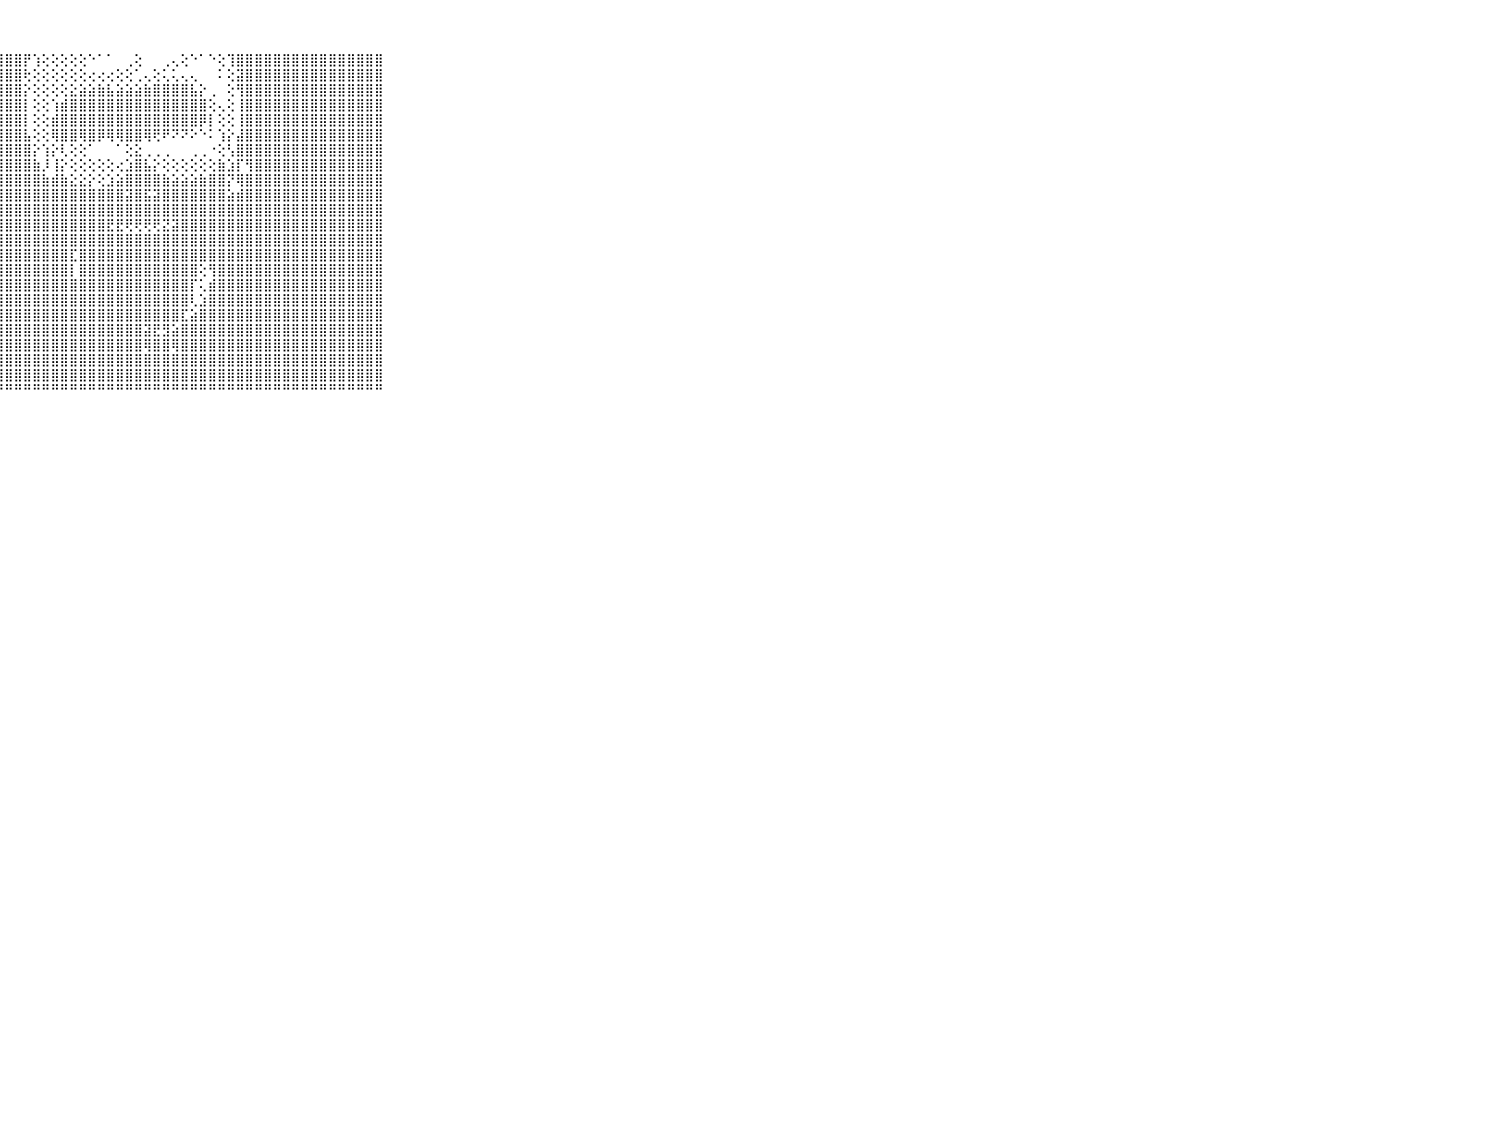

⠀⠀⠀⠀⠀⠀⠀⠀⠀⠀⠀⣿⣿⣿⣿⣿⣿⣿⣿⣿⣿⣿⣿⣿⣿⣿⣿⣿⣿⣿⡟⢱⢕⢕⢕⢕⢕⠑⠁⠁⠀⢀⢕⠀⠀⢀⢄⢕⠑⠁⠑⢕⢹⣿⣿⣿⣿⣿⣿⣿⣿⣿⣿⣿⣿⣿⣿⣿⣿⠀⠀⠀⠀⠀⠀⠀⠀⠀⠀⠀⠀
⠀⠀⠀⠀⠀⠀⠀⠀⠀⠀⠀⣿⣿⣿⣿⣿⣿⣿⣿⣿⣿⣿⣿⣿⣿⣿⣿⣿⣿⣿⢗⢕⢕⢕⢕⢕⢕⢔⢔⢔⢕⢕⢁⢄⢕⢅⢅⢄⢄⠀⠀⠅⢕⣽⣿⣿⣿⣿⣿⣿⣿⣿⣿⣿⣿⣿⣿⣿⣿⠀⠀⠀⠀⠀⠀⠀⠀⠀⠀⠀⠀
⠀⠀⠀⠀⠀⠀⠀⠀⠀⠀⠀⣿⣿⣿⣿⣿⣿⣿⣿⣿⣿⣿⣿⣿⣿⣿⣿⣿⣿⣿⡕⢕⢕⢕⢕⣕⣵⣵⣷⣧⣵⣵⣵⣷⣿⣿⣿⣿⣧⡕⢀⠀⢕⢻⣿⣿⣿⣿⣿⣿⣿⣿⣿⣿⣿⣿⣿⣿⣿⠀⠀⠀⠀⠀⠀⠀⠀⠀⠀⠀⠀
⠀⠀⠀⠀⠀⠀⠀⠀⠀⠀⠀⣿⣿⣿⣿⣿⣿⣿⣿⣿⣿⣿⣿⣿⣿⣿⣿⣿⣿⣿⡇⢕⢕⢱⣾⣿⣿⣿⣿⣿⣿⣿⣿⣿⣿⣿⣿⣿⣿⣿⢕⢄⢕⢸⣿⣿⣿⣿⣿⣿⣿⣿⣿⣿⣿⣿⣿⣿⣿⠀⠀⠀⠀⠀⠀⠀⠀⠀⠀⠀⠀
⠀⠀⠀⠀⠀⠀⠀⠀⠀⠀⠀⣿⣿⣿⣿⣿⣿⣿⣿⣿⣿⣿⣿⣿⣿⣿⣿⣿⣿⣿⡇⢕⢕⣾⣿⣿⣿⣿⣿⣿⣿⣿⣿⣿⣿⣿⣿⣿⣿⡿⡇⢕⢕⢸⣿⣿⣿⣿⣿⣿⣿⣿⣿⣿⣿⣿⣿⣿⣿⠀⠀⠀⠀⠀⠀⠀⠀⠀⠀⠀⠀
⠀⠀⠀⠀⠀⠀⠀⠀⠀⠀⠀⣿⣿⣿⣿⣿⣿⣿⣿⣿⣿⣿⣿⣿⣿⣿⣿⣿⣿⣿⣧⢕⢕⢿⣿⣿⢿⣿⡿⢿⢿⣿⣿⢿⢟⠟⠝⠝⠕⠑⠅⢱⡕⣼⣿⣿⣿⣿⣿⣿⣿⣿⣿⣿⣿⣿⣿⣿⣿⠀⠀⠀⠀⠀⠀⠀⠀⠀⠀⠀⠀
⠀⠀⠀⠀⠀⠀⠀⠀⠀⠀⠀⣿⣿⣿⣿⣿⣿⣿⣿⣿⣿⣿⣿⣿⣿⣿⣿⣿⣿⣿⣿⡕⢱⡕⢇⢕⢕⠁⠀⠀⠁⢕⣕⢀⢀⢀⠀⠀⢀⢀⠐⢕⢣⣿⣿⣿⣿⣿⣿⣿⣿⣿⣿⣿⣿⣿⣿⣿⣿⠀⠀⠀⠀⠀⠀⠀⠀⠀⠀⠀⠀
⠀⠀⠀⠀⠀⠀⠀⠀⠀⠀⠀⣿⣿⣿⣿⣿⣿⣿⣿⣿⣿⣿⣿⣿⣿⣿⣿⣿⣿⣿⣿⣷⡸⢸⡕⢕⢕⢕⢕⢕⢔⣱⣿⣧⡕⢕⢕⢕⢕⢕⢕⣷⣱⡏⢻⣿⣿⣿⣿⣿⣿⣿⣿⣿⣿⣿⣿⣿⣿⠀⠀⠀⠀⠀⠀⠀⠀⠀⠀⠀⠀
⠀⠀⠀⠀⠀⠀⠀⠀⠀⠀⠀⣿⣿⣿⣿⣿⣿⣿⣿⣿⣿⣿⣿⣿⣿⣿⣿⣿⣿⣿⣿⣿⣷⣾⣷⣕⣕⡕⢕⣱⣵⣿⣿⣿⣿⣷⣵⣵⣵⣷⣿⣿⡝⢿⣿⣿⣿⣿⣿⣿⣿⣿⣿⣿⣿⣿⣿⣿⣿⠀⠀⠀⠀⠀⠀⠀⠀⠀⠀⠀⠀
⠀⠀⠀⠀⠀⠀⠀⠀⠀⠀⠀⣿⣿⣿⣿⣿⣿⣿⣿⣿⣿⣿⣿⣿⣿⣿⣿⣿⣿⣿⣿⣿⣿⣿⣿⣿⣿⣿⣿⣿⣿⣽⣿⣯⣽⣿⣿⣿⣿⣿⣿⣿⣵⣾⣿⣿⣿⣿⣿⣿⣿⣿⣿⣿⣿⣿⣿⣿⣿⠀⠀⠀⠀⠀⠀⠀⠀⠀⠀⠀⠀
⠀⠀⠀⠀⠀⠀⠀⠀⠀⠀⠀⣿⣿⣿⣿⣿⣿⣿⣿⣿⣿⣿⣿⣿⣿⣿⣿⣿⣿⣿⣿⣿⣿⣿⣿⣿⣿⣿⣿⣿⣿⣿⣿⣿⣿⣿⣿⣿⣿⣿⣿⣿⣿⣿⣿⣿⣿⣿⣿⣿⣿⣿⣿⣿⣿⣿⣿⣿⣿⠀⠀⠀⠀⠀⠀⠀⠀⠀⠀⠀⠀
⠀⠀⠀⠀⠀⠀⠀⠀⠀⠀⠀⣿⣿⣿⣿⣿⣿⣿⣿⣿⣿⣿⣿⣿⣿⣿⣿⣿⣿⣿⣿⣿⣿⣿⣿⣿⣿⣿⣿⣟⣟⢟⢟⢟⢟⣝⣽⣿⣿⣿⣿⣿⣿⣿⣿⣿⣿⣿⣿⣿⣿⣿⣿⣿⣿⣿⣿⣿⣿⠀⠀⠀⠀⠀⠀⠀⠀⠀⠀⠀⠀
⠀⠀⠀⠀⠀⠀⠀⠀⠀⠀⠀⣿⣿⣿⣿⣿⣿⣿⣿⣿⣿⣿⣿⣿⣿⣿⣿⣿⣿⣿⣿⣿⣿⣿⣿⣿⣿⣿⣿⣿⣿⣿⣿⣿⣿⣿⣿⣿⣿⣿⣿⣿⣿⣿⣿⣿⣿⣿⣿⣿⣿⣿⣿⣿⣿⣿⣿⣿⣿⠀⠀⠀⠀⠀⠀⠀⠀⠀⠀⠀⠀
⠀⠀⠀⠀⠀⠀⠀⠀⠀⠀⠀⣿⣿⣿⣿⣿⣿⣿⣿⣿⣿⣿⣿⣿⣿⣿⣿⣿⣿⣿⣿⣿⣿⣿⣿⣏⣿⣿⣿⣿⣿⣿⣿⣿⣿⣿⣿⣿⣿⣿⣿⣿⣿⣿⣿⣿⣿⣿⣿⣿⣿⣿⣿⣿⣿⣿⣿⣿⣿⠀⠀⠀⠀⠀⠀⠀⠀⠀⠀⠀⠀
⠀⠀⠀⠀⠀⠀⠀⠀⠀⠀⠀⣿⣿⣿⣿⣿⣿⣿⣿⣿⣿⣿⣿⣿⣿⣿⣿⣿⣿⣿⣿⣿⣿⣿⣿⡇⣿⣿⣿⣿⣿⣿⣿⣿⣿⣿⣿⣿⣿⢕⢻⣿⣿⣿⣿⣿⣿⣿⣿⣿⣿⣿⣿⣿⣿⣿⣿⣿⣿⠀⠀⠀⠀⠀⠀⠀⠀⠀⠀⠀⠀
⠀⠀⠀⠀⠀⠀⠀⠀⠀⠀⠀⣿⣿⣿⣿⣿⣿⣿⣿⣿⣿⣿⣿⣿⣿⣿⣿⣿⣿⣿⣿⣿⣿⣿⣿⣿⣿⣿⣿⣿⣿⣿⣿⣿⣿⣿⣿⣿⡏⢅⣾⣿⣿⣿⣿⣿⣿⣿⣿⣿⣿⣿⣿⣿⣿⣿⣿⣿⣿⠀⠀⠀⠀⠀⠀⠀⠀⠀⠀⠀⠀
⠀⠀⠀⠀⠀⠀⠀⠀⠀⠀⠀⣿⣿⣿⣿⣿⣿⣿⣿⣿⣿⣿⣿⣿⣿⣿⣿⣿⣿⣿⣿⣿⣿⣿⣿⣿⣿⣿⣿⣿⣿⣿⣿⣿⣿⣿⣿⣿⢇⣱⣿⣿⣿⣿⣿⣿⣿⣿⣿⣿⣿⣿⣿⣿⣿⣿⣿⣿⣿⠀⠀⠀⠀⠀⠀⠀⠀⠀⠀⠀⠀
⠀⠀⠀⠀⠀⠀⠀⠀⠀⠀⠀⣿⣿⣿⣿⣿⣿⣿⣿⣿⣿⣿⣿⣿⣿⣿⣿⣿⣿⣿⣿⣿⣿⣿⣿⣿⣿⣿⣿⣿⣿⣿⣿⣿⣿⣿⣿⣏⣵⣿⣿⣿⣿⣿⣿⣿⣿⣿⣿⣿⣿⣿⣿⣿⣿⣿⣿⣿⣿⠀⠀⠀⠀⠀⠀⠀⠀⠀⠀⠀⠀
⠀⠀⠀⠀⠀⠀⠀⠀⠀⠀⠀⣿⣿⣿⣿⣿⣿⣿⣿⣿⣿⣿⣿⣿⣿⣿⣿⣿⣿⣿⣿⣿⣿⣿⣿⣿⣿⣿⣿⣿⣿⣿⣿⣽⣟⣻⣵⣿⣿⣿⣿⣿⣿⣿⣿⣿⣿⣿⣿⣿⣿⣿⣿⣿⣿⣿⣿⣿⣿⠀⠀⠀⠀⠀⠀⠀⠀⠀⠀⠀⠀
⠀⠀⠀⠀⠀⠀⠀⠀⠀⠀⠀⣿⣿⣿⣿⣿⣿⣿⣿⣿⣿⣿⣿⣿⣿⣿⣿⣿⣿⣿⣿⣿⣿⣿⣿⣿⣿⣿⣿⣿⣿⣿⣿⢿⣿⣿⢿⣿⣿⣿⣿⣿⣿⣿⣿⣿⣿⣿⣿⣿⣿⣿⣿⣿⣿⣿⣿⣿⣿⠀⠀⠀⠀⠀⠀⠀⠀⠀⠀⠀⠀
⠀⠀⠀⠀⠀⠀⠀⠀⠀⠀⠀⣿⣿⣿⣿⣿⣿⣿⣿⣿⣿⣿⣿⣿⣿⣿⣿⣿⣿⣿⣿⣿⣿⣿⣿⣿⣿⣿⣿⣿⣿⣿⣿⣿⣿⣿⣿⣿⣿⣿⣿⣿⣿⣿⣿⣿⣿⣿⣿⣿⣿⣿⣿⣿⣿⣿⣿⣿⣿⠀⠀⠀⠀⠀⠀⠀⠀⠀⠀⠀⠀
⠀⠀⠀⠀⠀⠀⠀⠀⠀⠀⠀⣿⣿⣿⣿⣿⣿⣿⣿⣿⣿⣿⣿⣿⣿⣿⣿⣿⣿⣿⣿⣿⣿⣿⣿⣿⣿⣿⣿⣿⣿⣿⣿⣿⣿⣿⣿⣿⣿⣿⣿⣿⣿⣿⣿⣿⣿⣿⣿⣿⣿⣿⣿⣿⣿⣿⣿⣿⣿⠀⠀⠀⠀⠀⠀⠀⠀⠀⠀⠀⠀
⠀⠀⠀⠀⠀⠀⠀⠀⠀⠀⠀⠛⠛⠛⠛⠛⠛⠛⠛⠛⠛⠛⠛⠛⠛⠛⠛⠛⠛⠛⠛⠛⠛⠛⠛⠛⠛⠛⠛⠛⠛⠛⠛⠛⠛⠛⠛⠛⠛⠛⠛⠛⠛⠛⠛⠛⠛⠛⠛⠛⠛⠛⠛⠛⠛⠛⠛⠛⠛⠀⠀⠀⠀⠀⠀⠀⠀⠀⠀⠀⠀